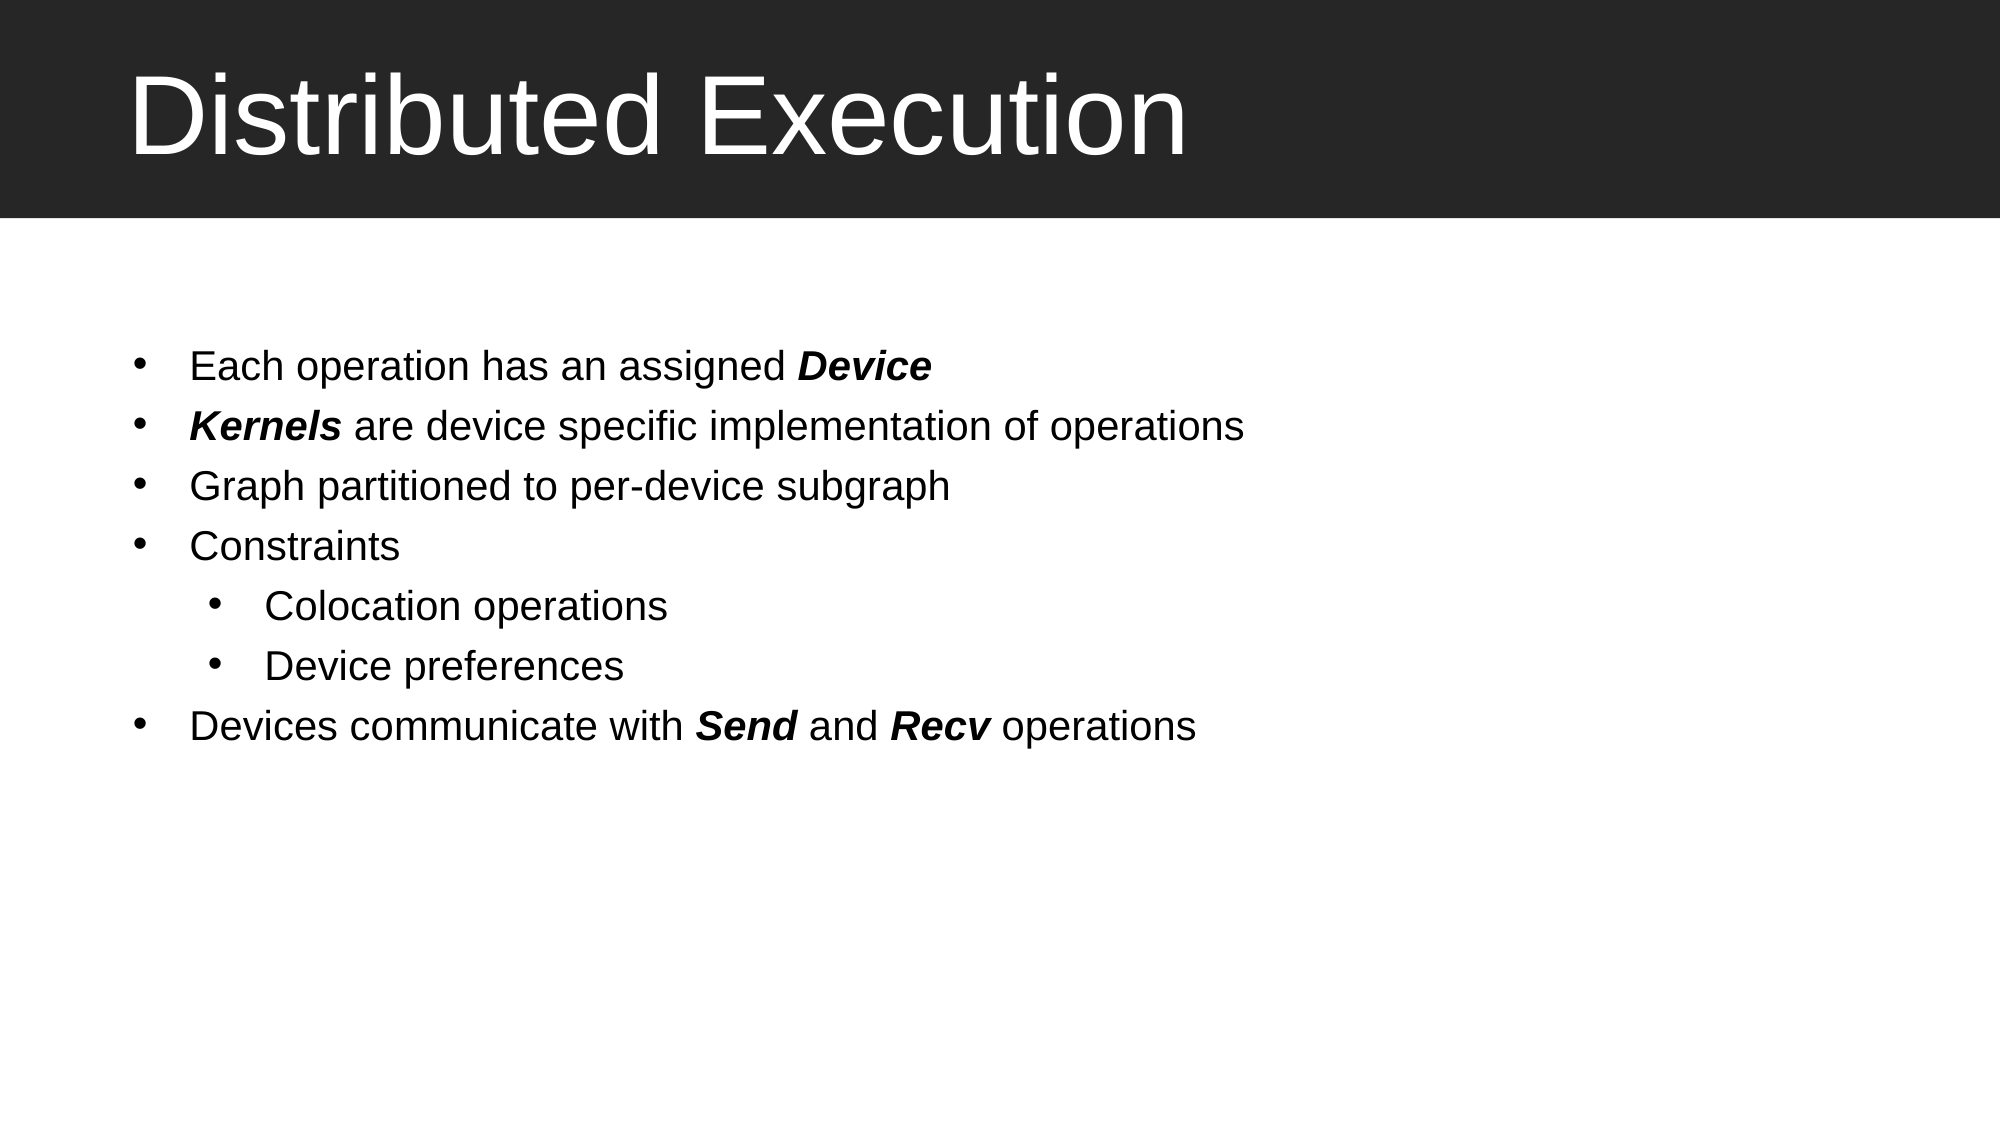

# Distributed Execution
Each operation has an assigned Device
Kernels are device specific implementation of operations
Graph partitioned to per-device subgraph
Constraints
Colocation operations
Device preferences
Devices communicate with Send and Recv operations
Deep Learning Frameworks